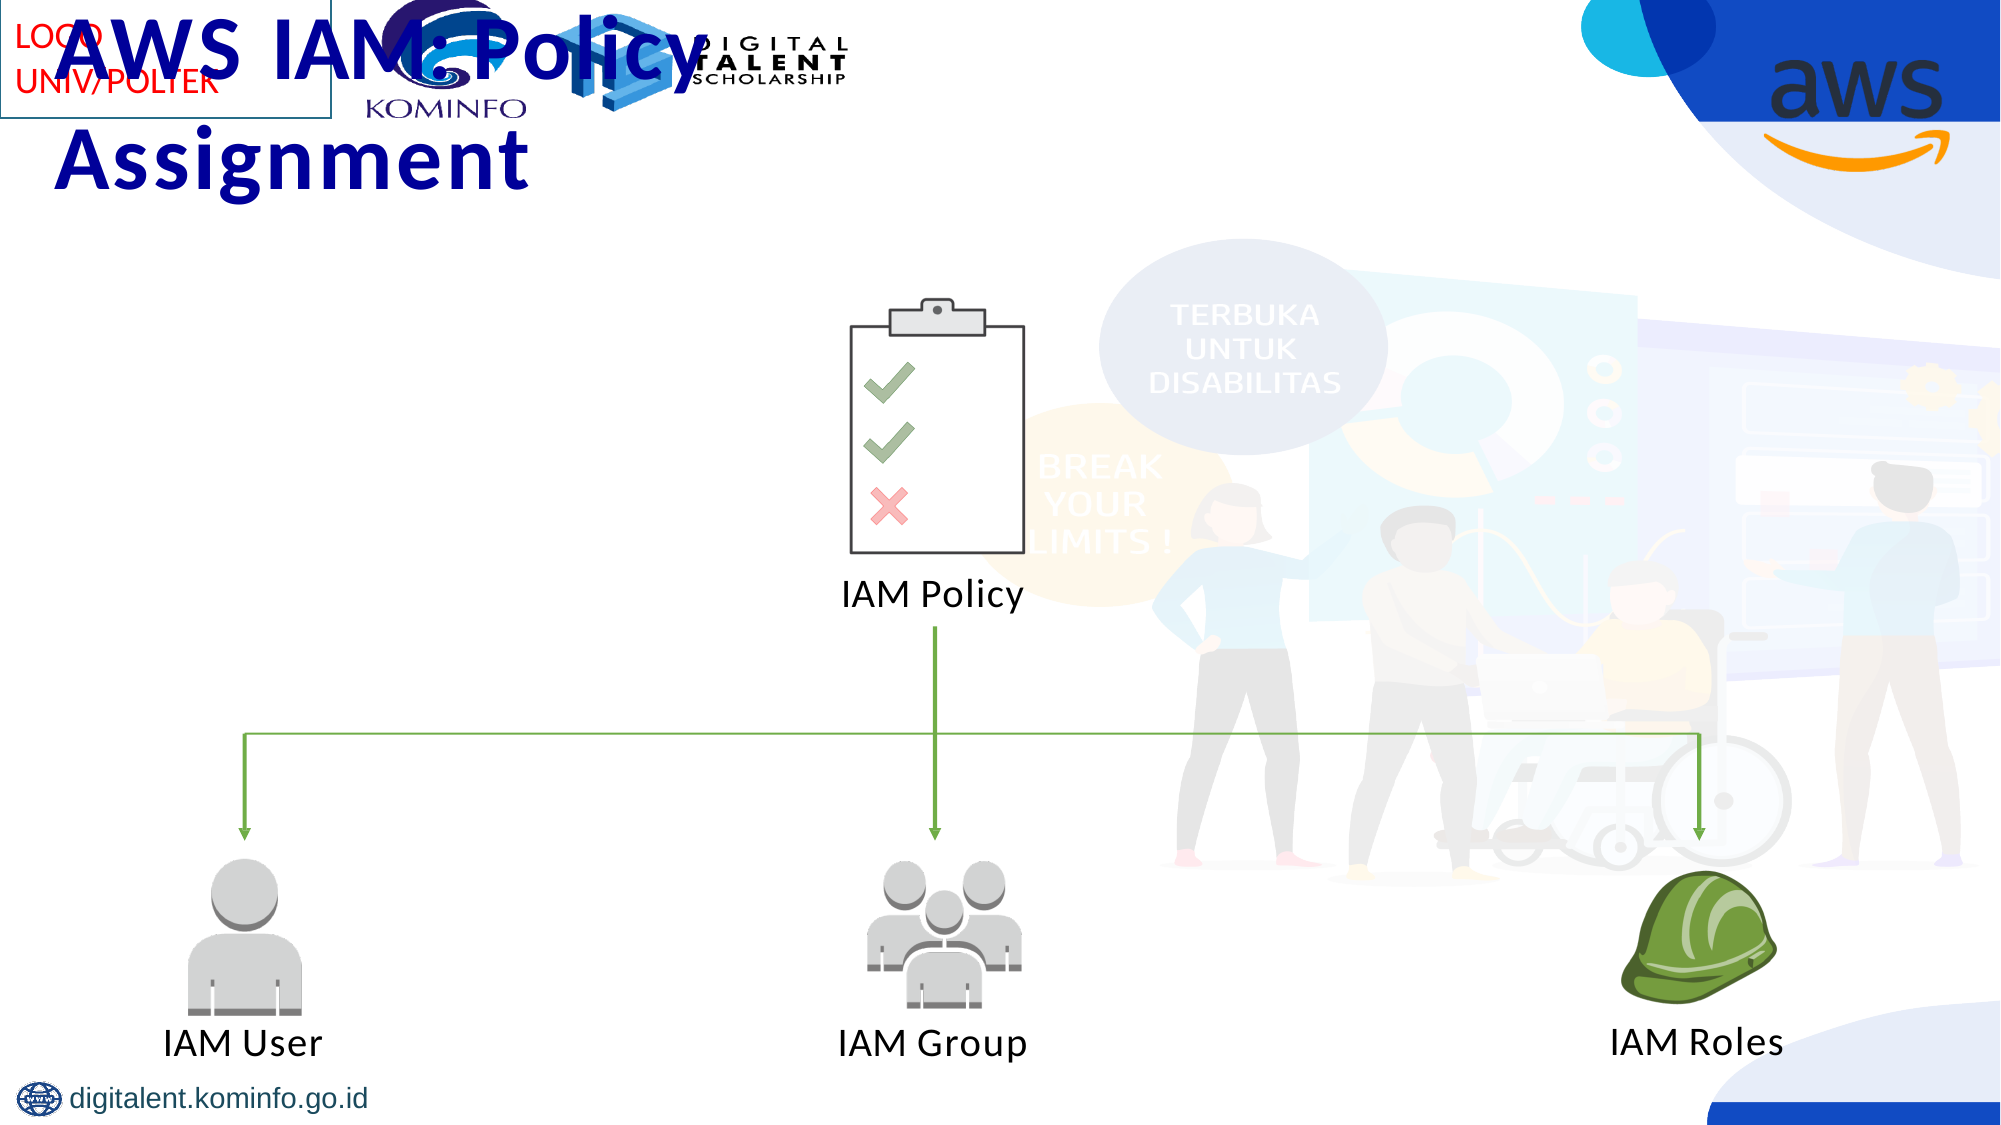

# AWS IAM: Policy Assignment

IAM Policy

IAM Roles
IAM User
IAM Group